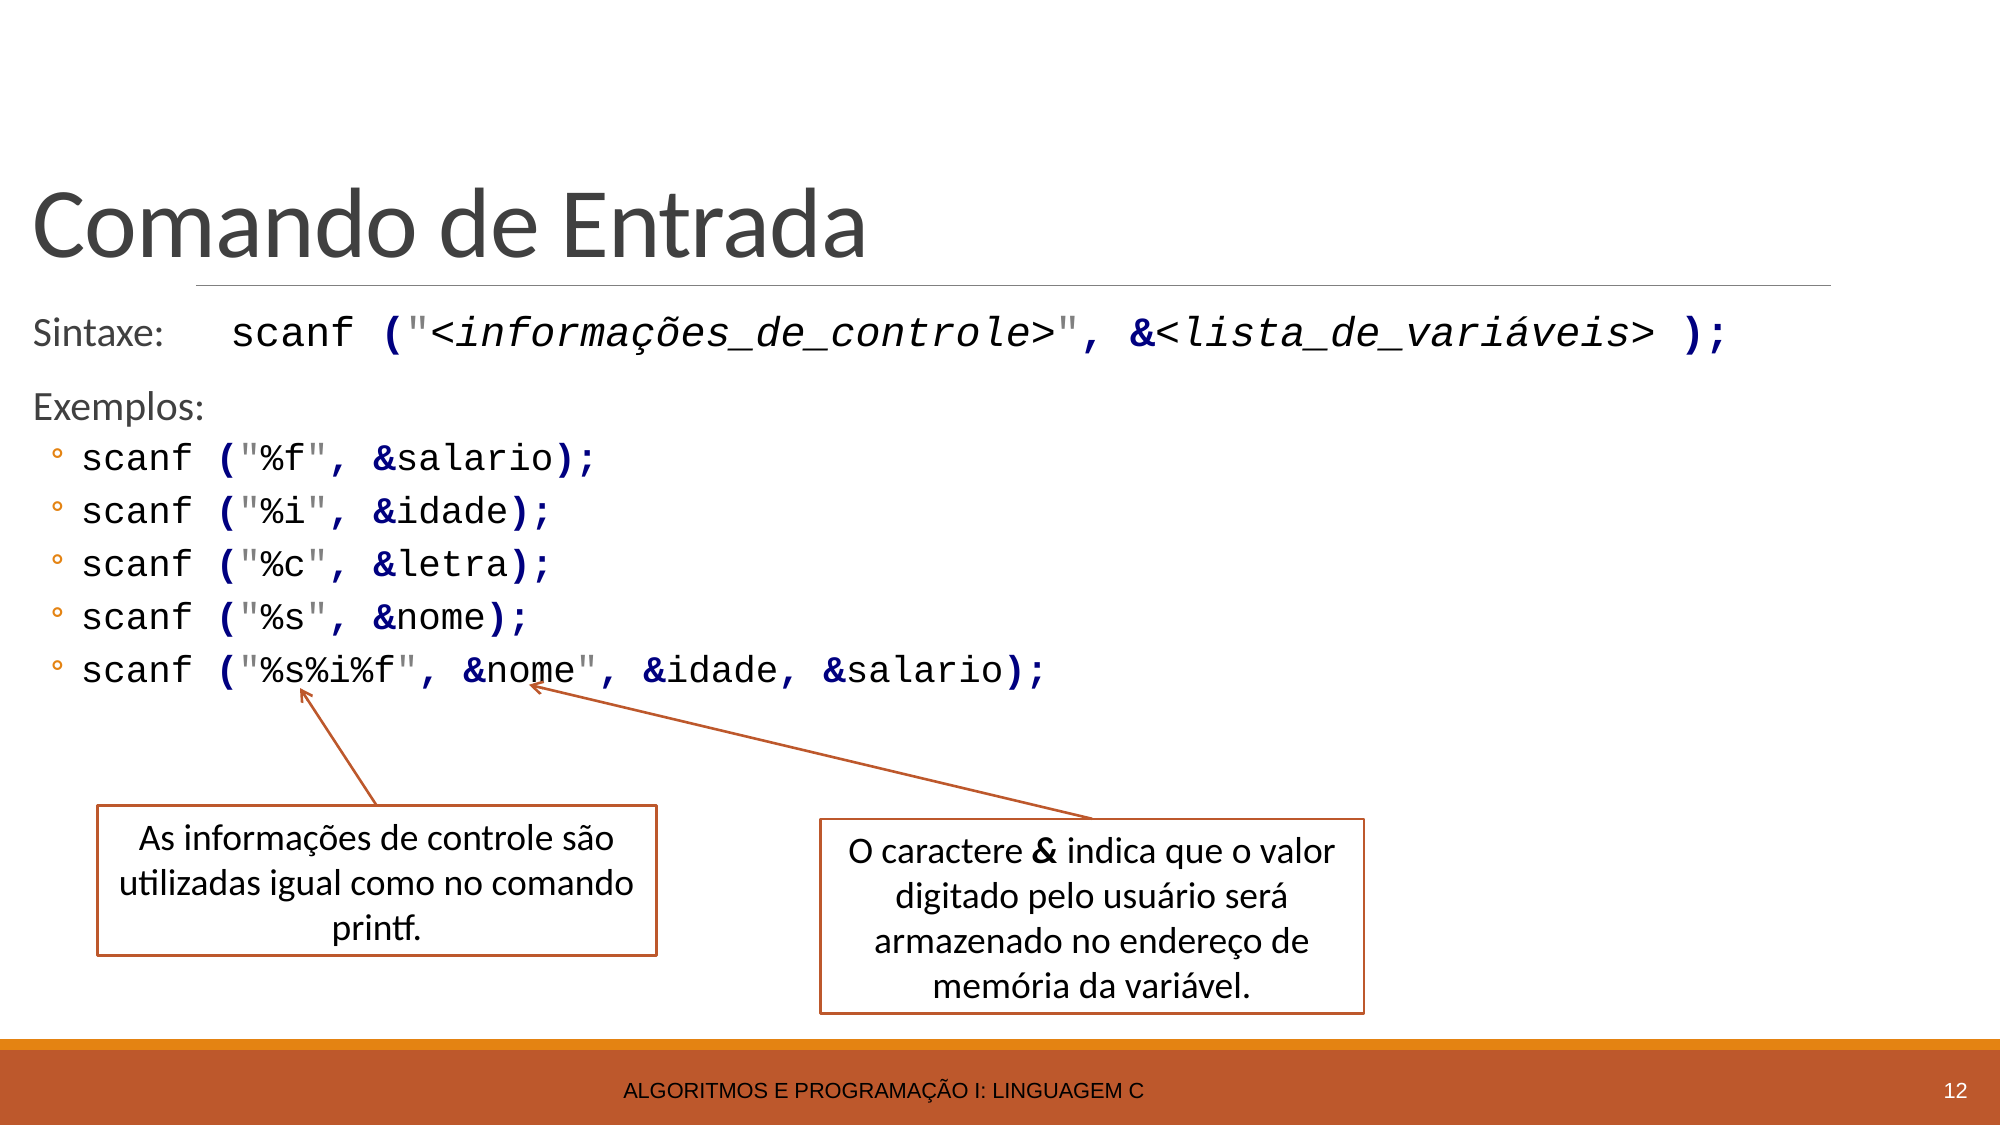

# Comando de Entrada
Sintaxe:	     scanf ("<informações_de_controle>", &<lista_de_variáveis> );
Exemplos:
scanf ("%f", &salario);
scanf ("%i", &idade);
scanf ("%c", &letra);
scanf ("%s", &nome);
scanf ("%s%i%f", &nome", &idade, &salario);

O caractere & indica que o valor digitado pelo usuário será armazenado no endereço de memória da variável.
As informações de controle são utilizadas igual como no comando printf.
Algoritmos e Programação I: Linguagem C
12